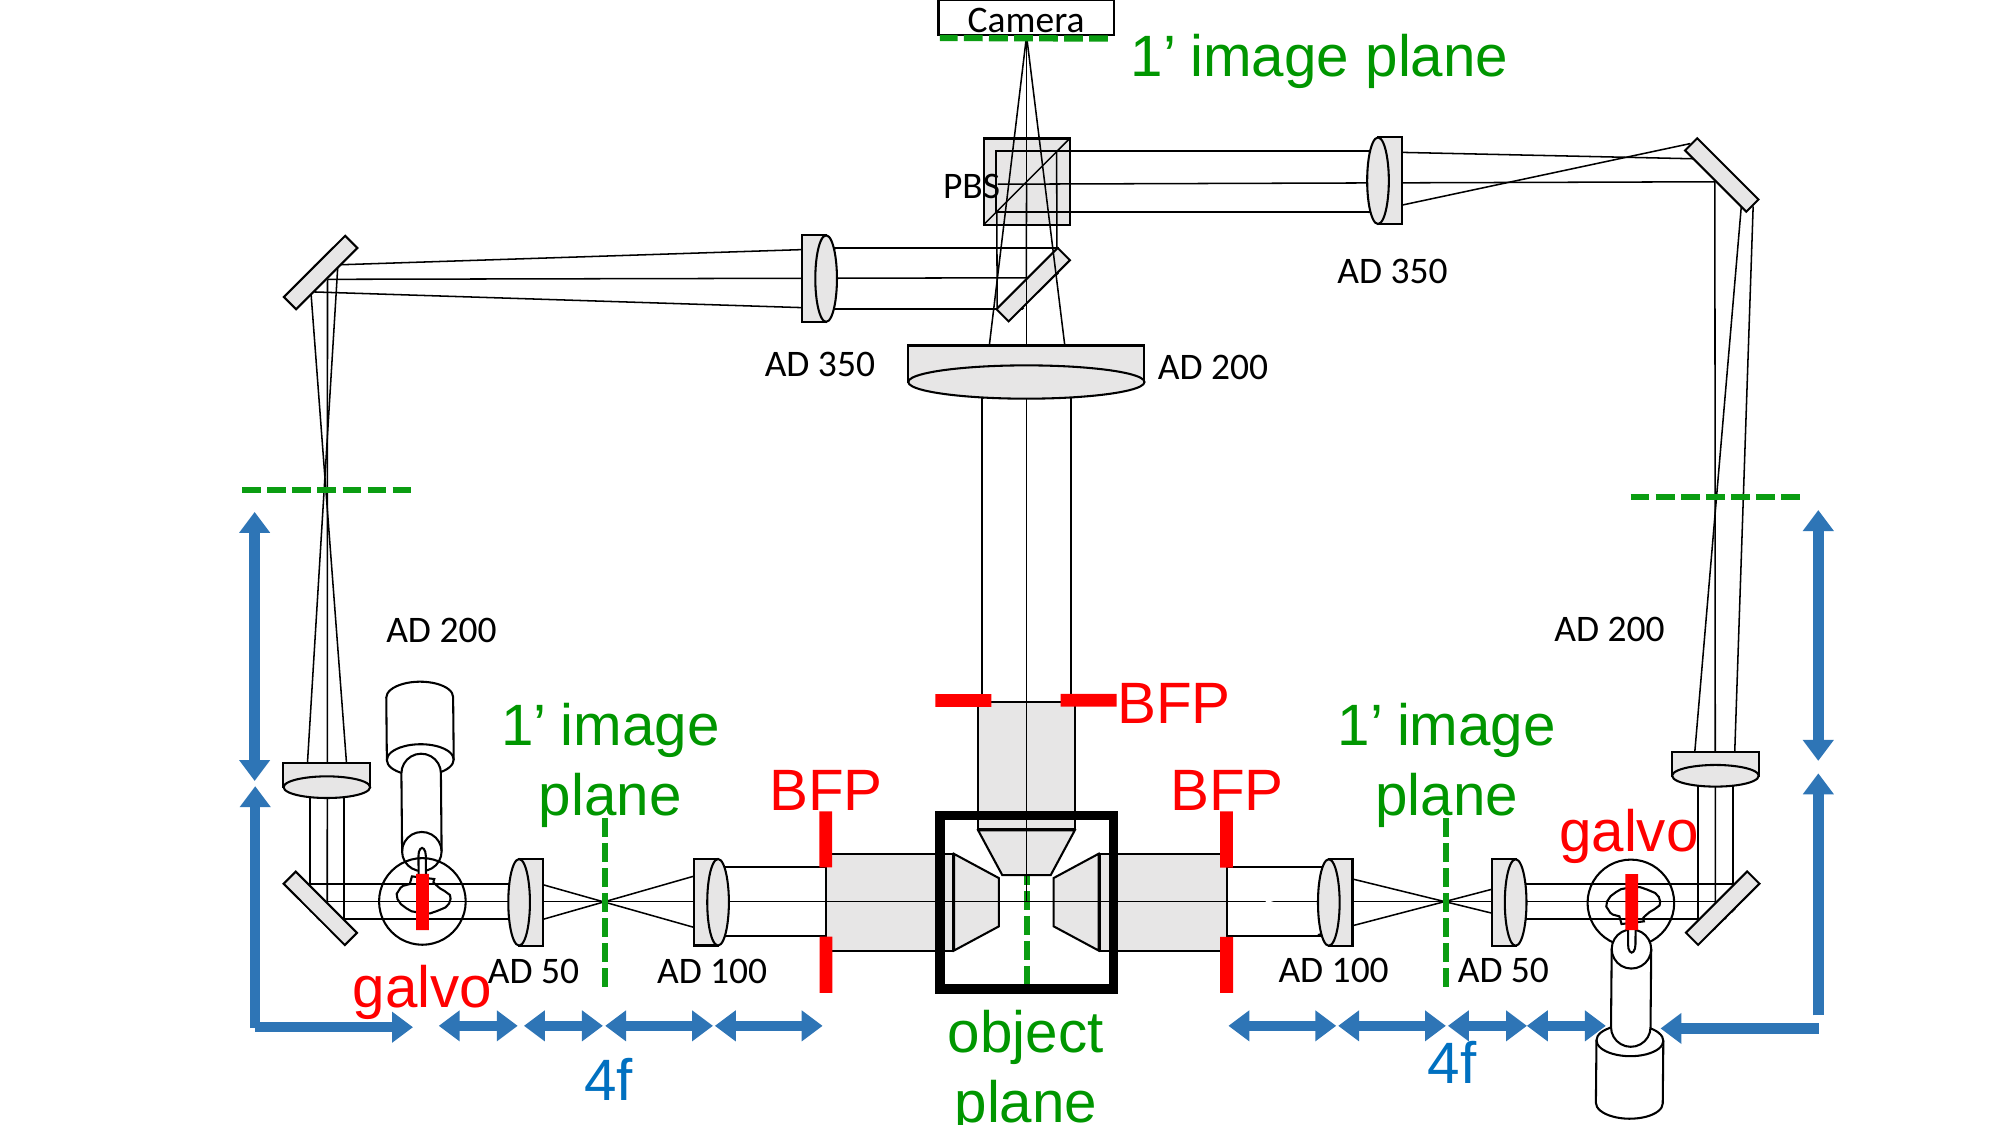

Camera
1’ image plane

PBS

AD 350

AD 350
AD 200

AD 200
AD 200
BFP
1’ image plane
1’ image plane

BFP
BFP

galvo

v

AD 100
AD 50
AD 50
AD 100
galvo
object
plane
4f
4f